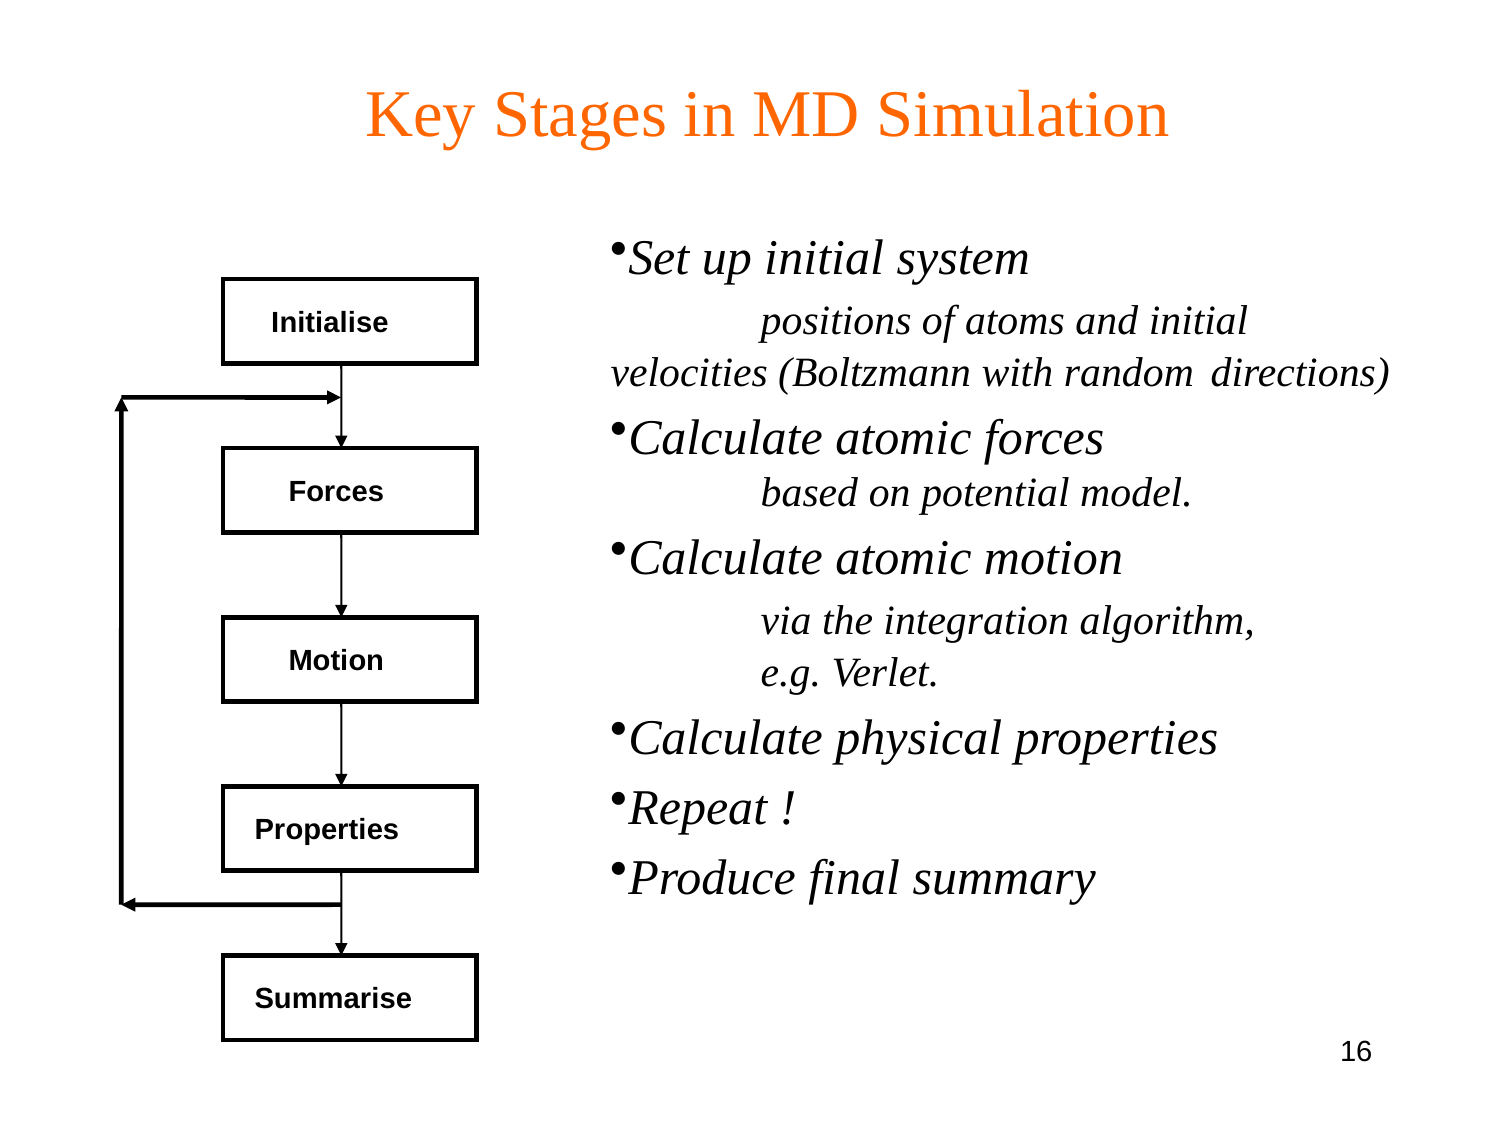

# Key Stages in MD Simulation
Set up initial system
	positions of atoms and initial 	velocities (Boltzmann with random 	directions)
Calculate atomic forces
	based on potential model.
Calculate atomic motion
	via the integration algorithm,
	e.g. Verlet.
Calculate physical properties
Repeat !
Produce final summary

Initialise

Forces
Motion
Properties

Summarise
16